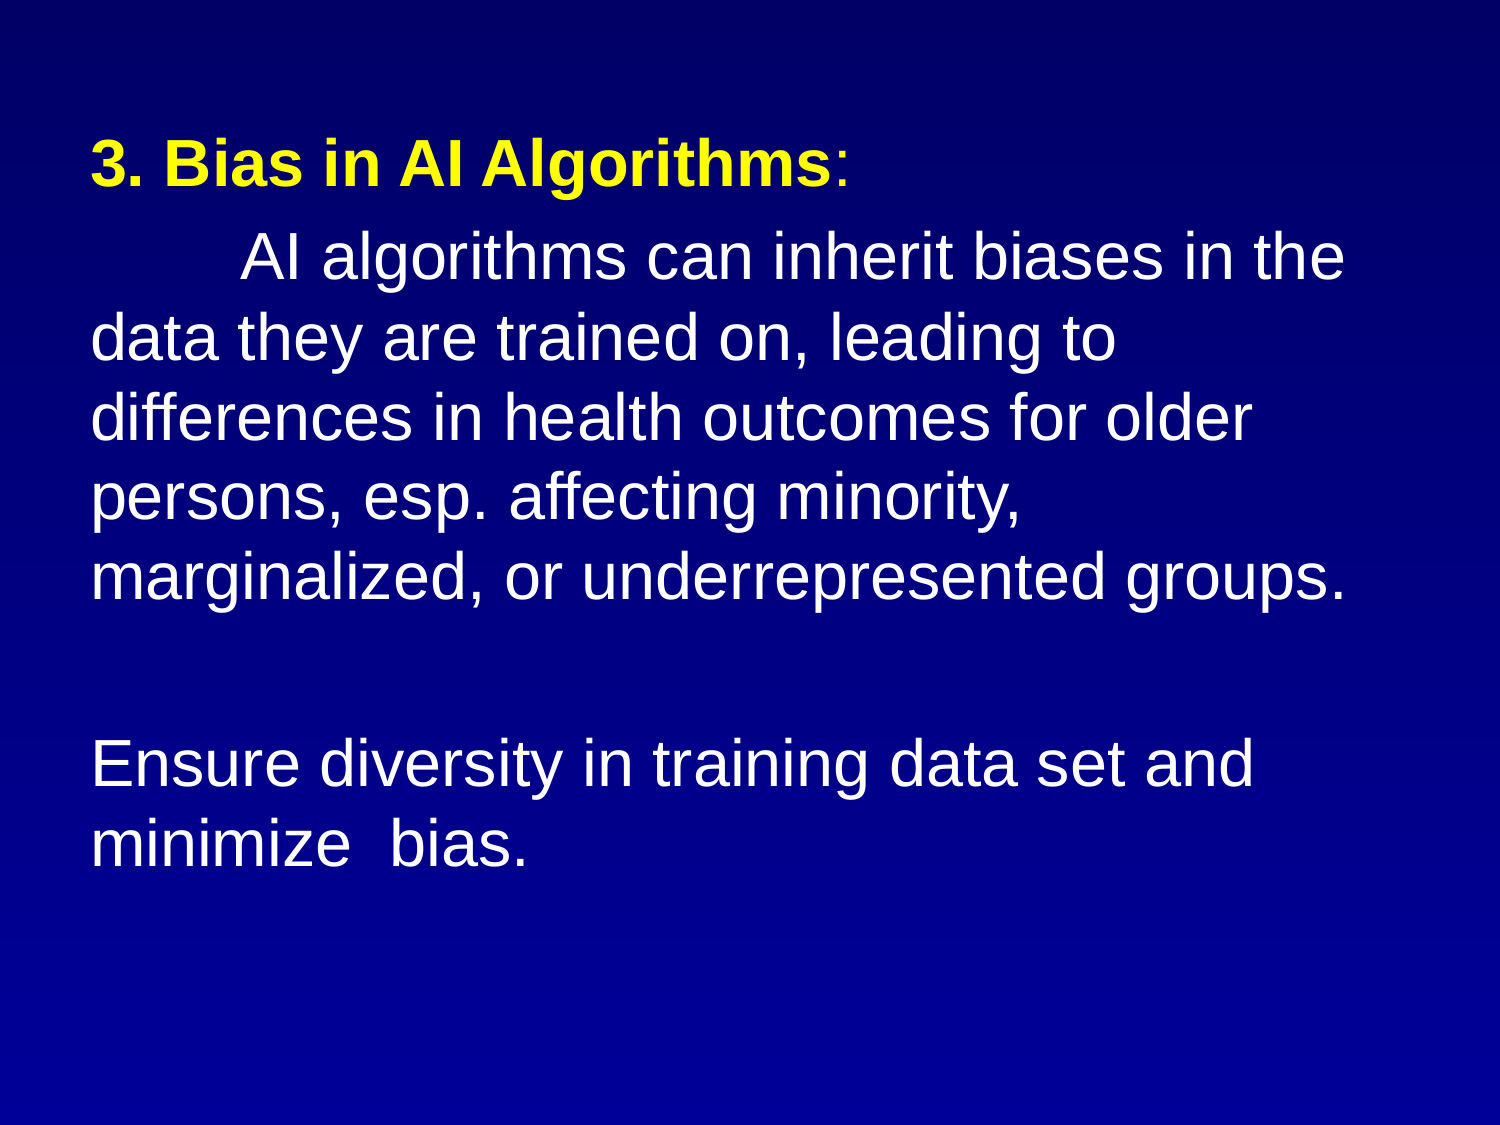

3. Bias in AI Algorithms:
	AI algorithms can inherit biases in the data they are trained on, leading to differences in health outcomes for older persons, esp. affecting minority, marginalized, or underrepresented groups.

Ensure diversity in training data set and minimize  bias.